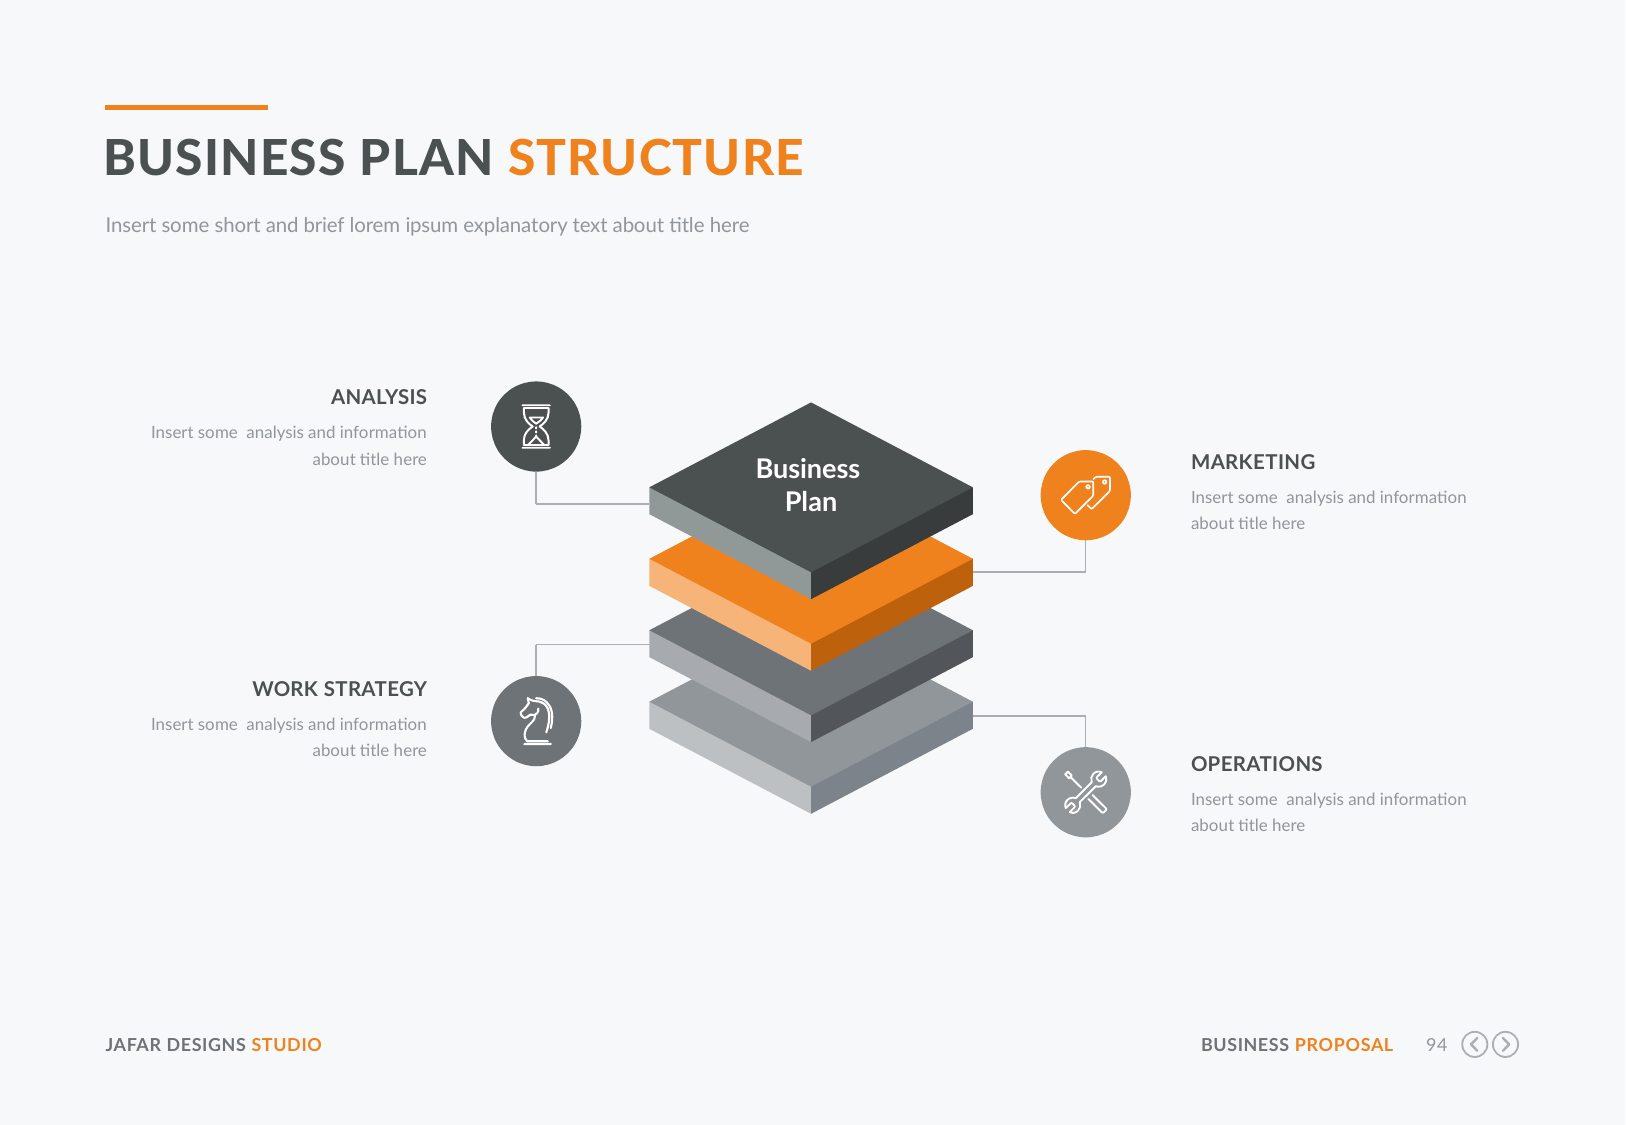

Business Plan Structure
Insert some short and brief lorem ipsum explanatory text about title here

analysis
Insert some  analysis and information about title here

Business
Plan
marketing
Insert some  analysis and information about title here

Work strategy
Insert some  analysis and information about title here

operations
Insert some  analysis and information about title here